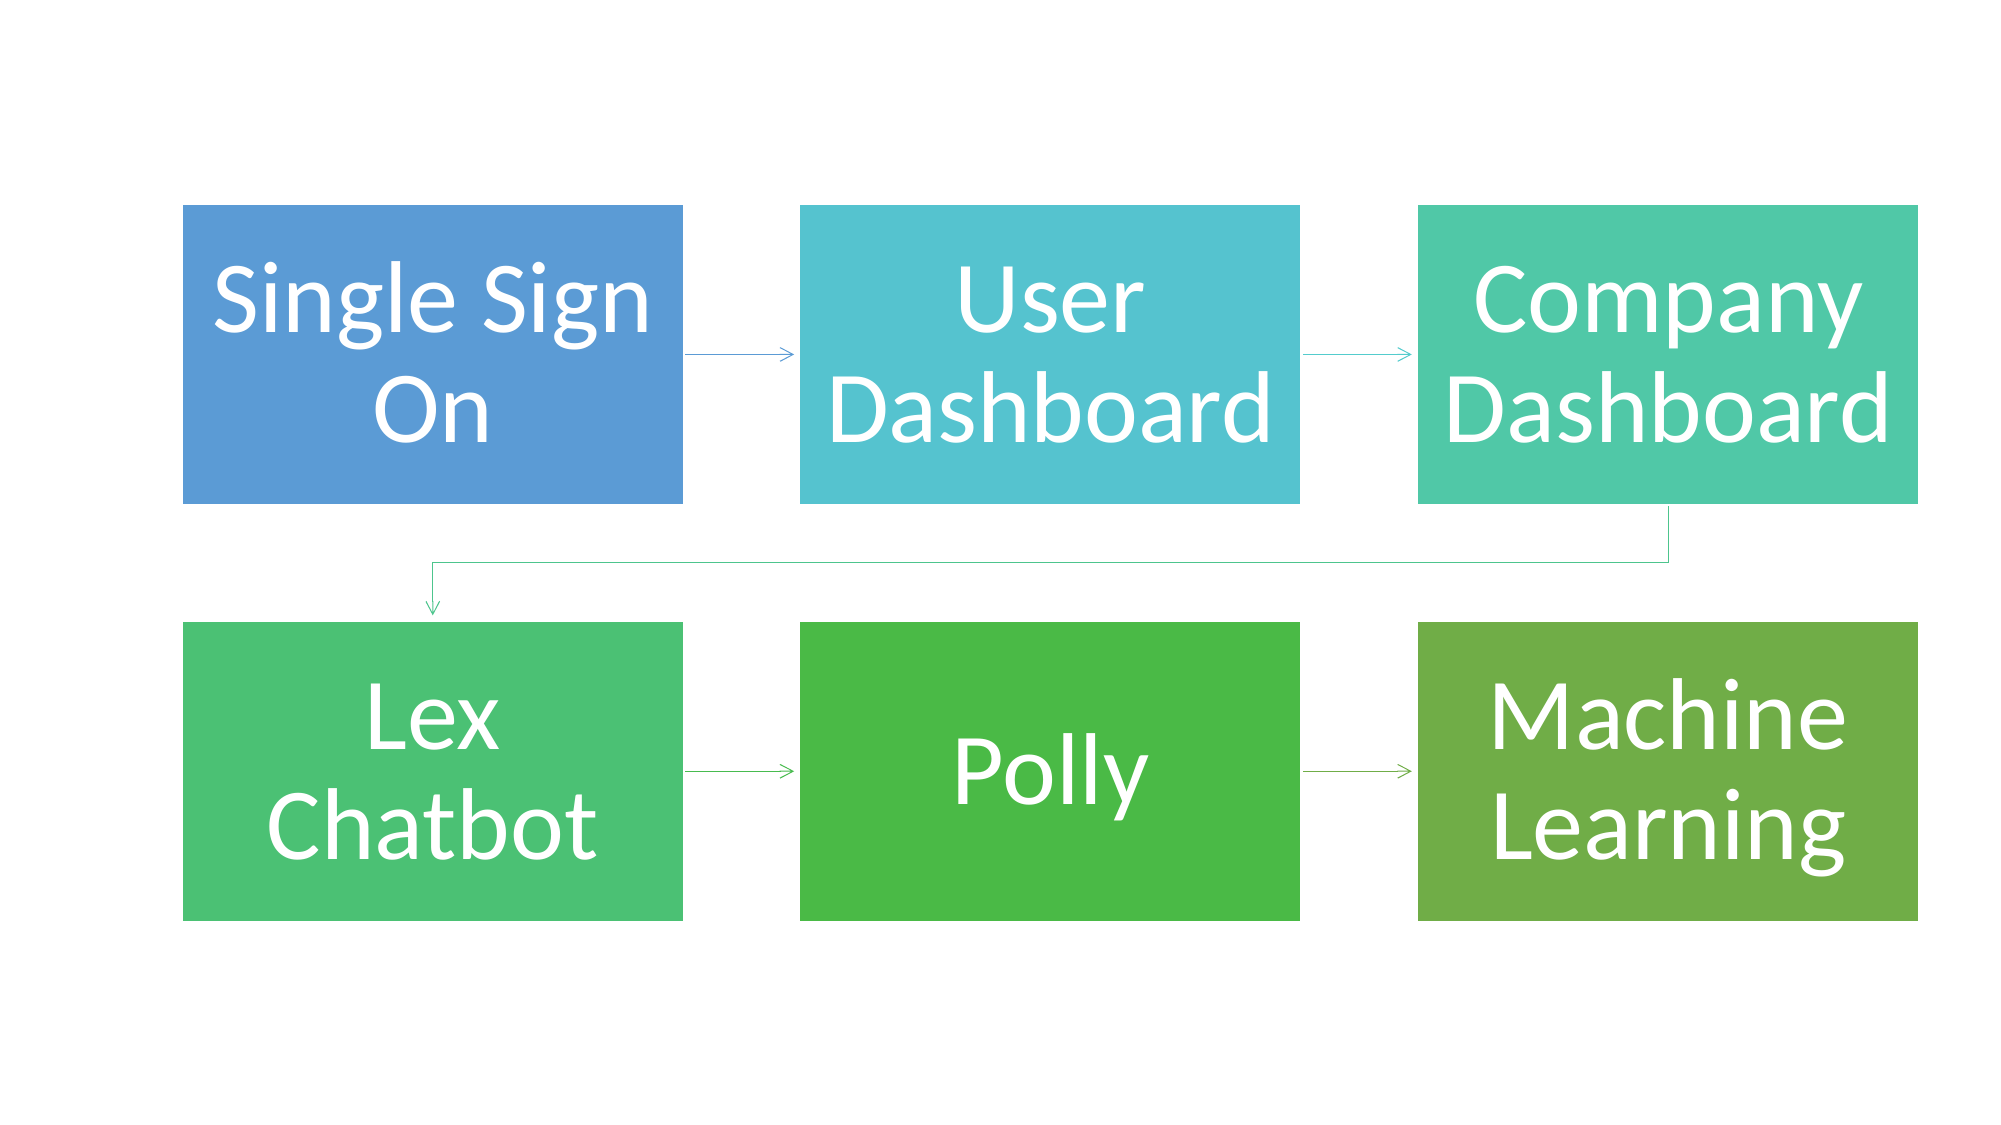

Single Sign On

User Dashboard

Company Dashboard

Lex Chatbot

Polly
Machine Learning